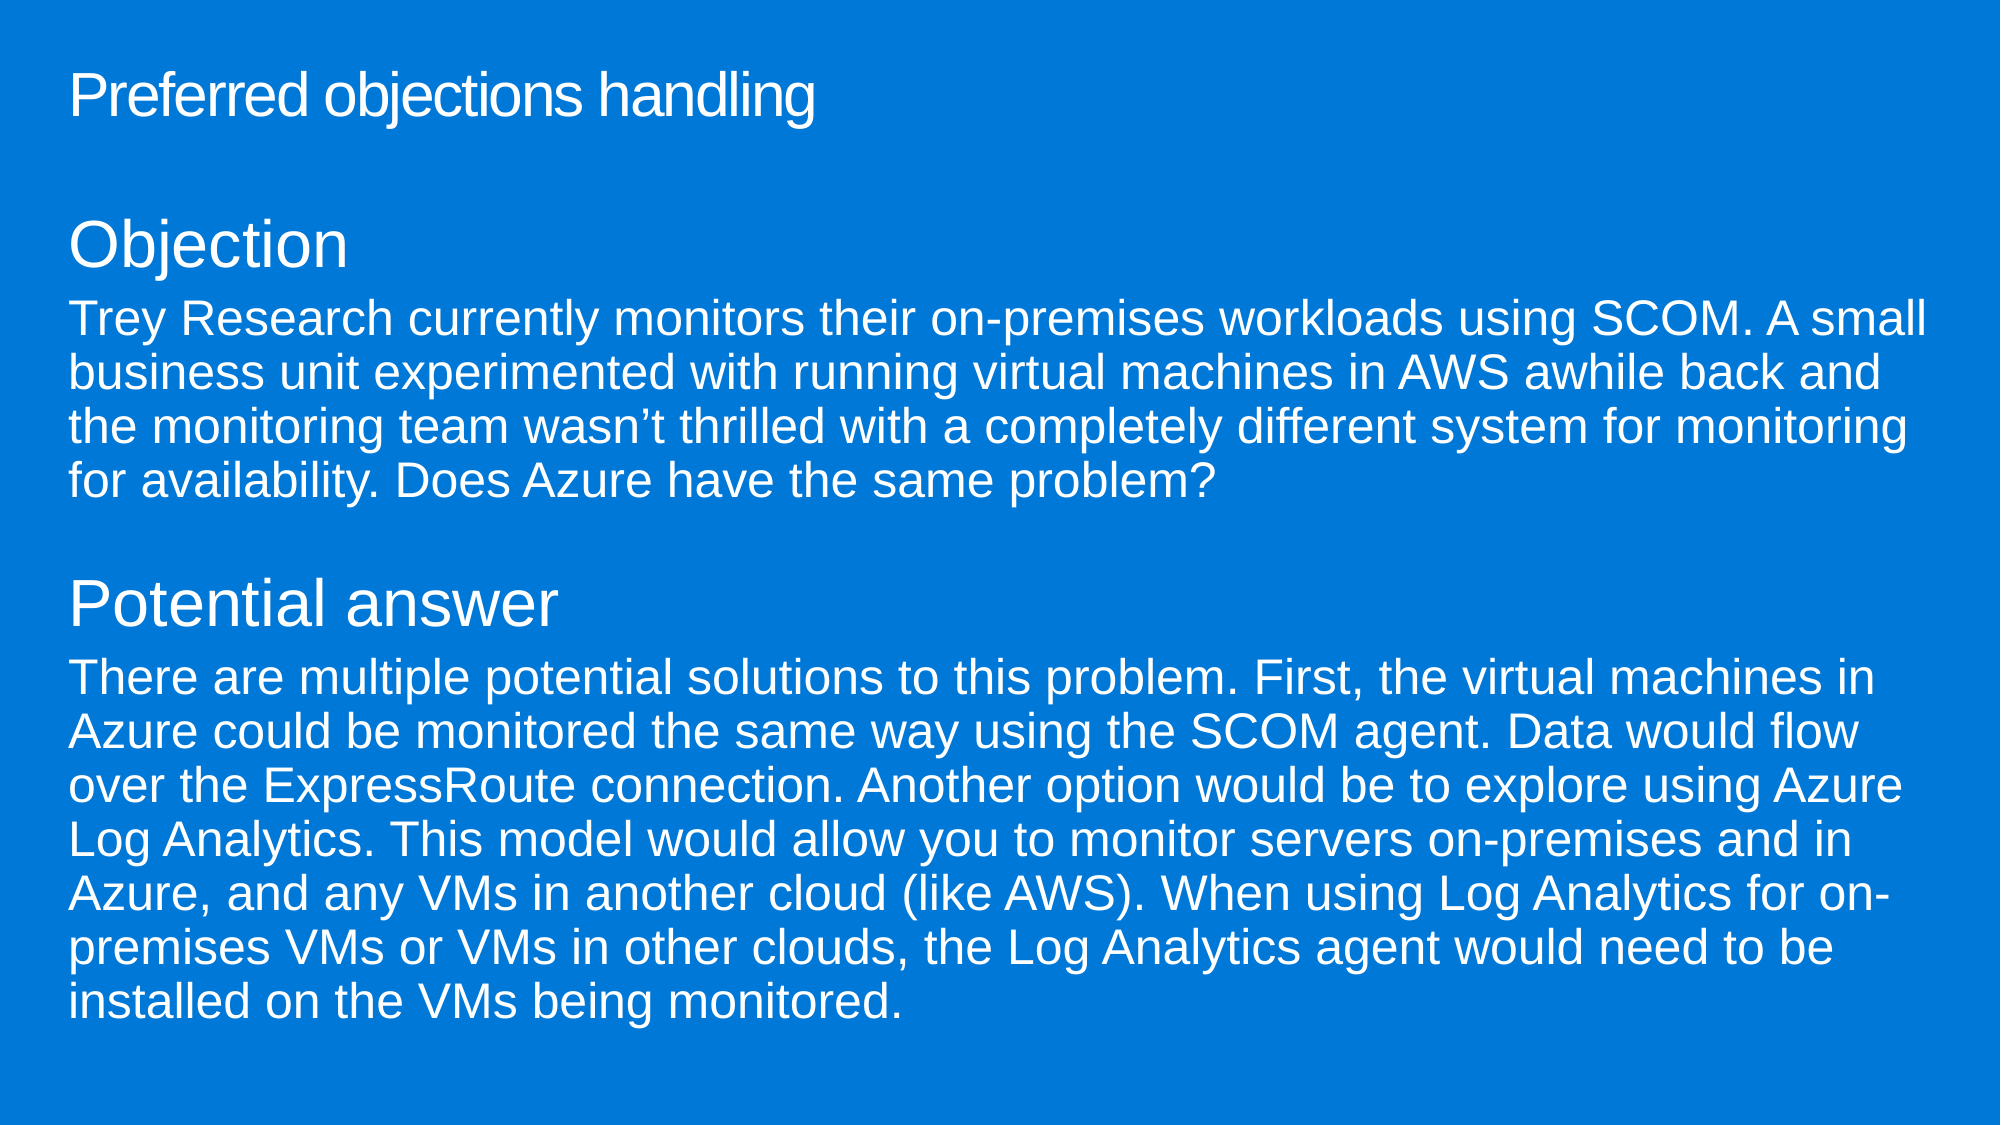

# Preferred objections handling
Objection
Trey Research currently monitors their on-premises workloads using SCOM. A small business unit experimented with running virtual machines in AWS awhile back and the monitoring team wasn’t thrilled with a completely different system for monitoring for availability. Does Azure have the same problem?

Potential answer
There are multiple potential solutions to this problem. First, the virtual machines in Azure could be monitored the same way using the SCOM agent. Data would flow over the ExpressRoute connection. Another option would be to explore using Azure Log Analytics. This model would allow you to monitor servers on-premises and in Azure, and any VMs in another cloud (like AWS). When using Log Analytics for on-premises VMs or VMs in other clouds, the Log Analytics agent would need to be installed on the VMs being monitored.